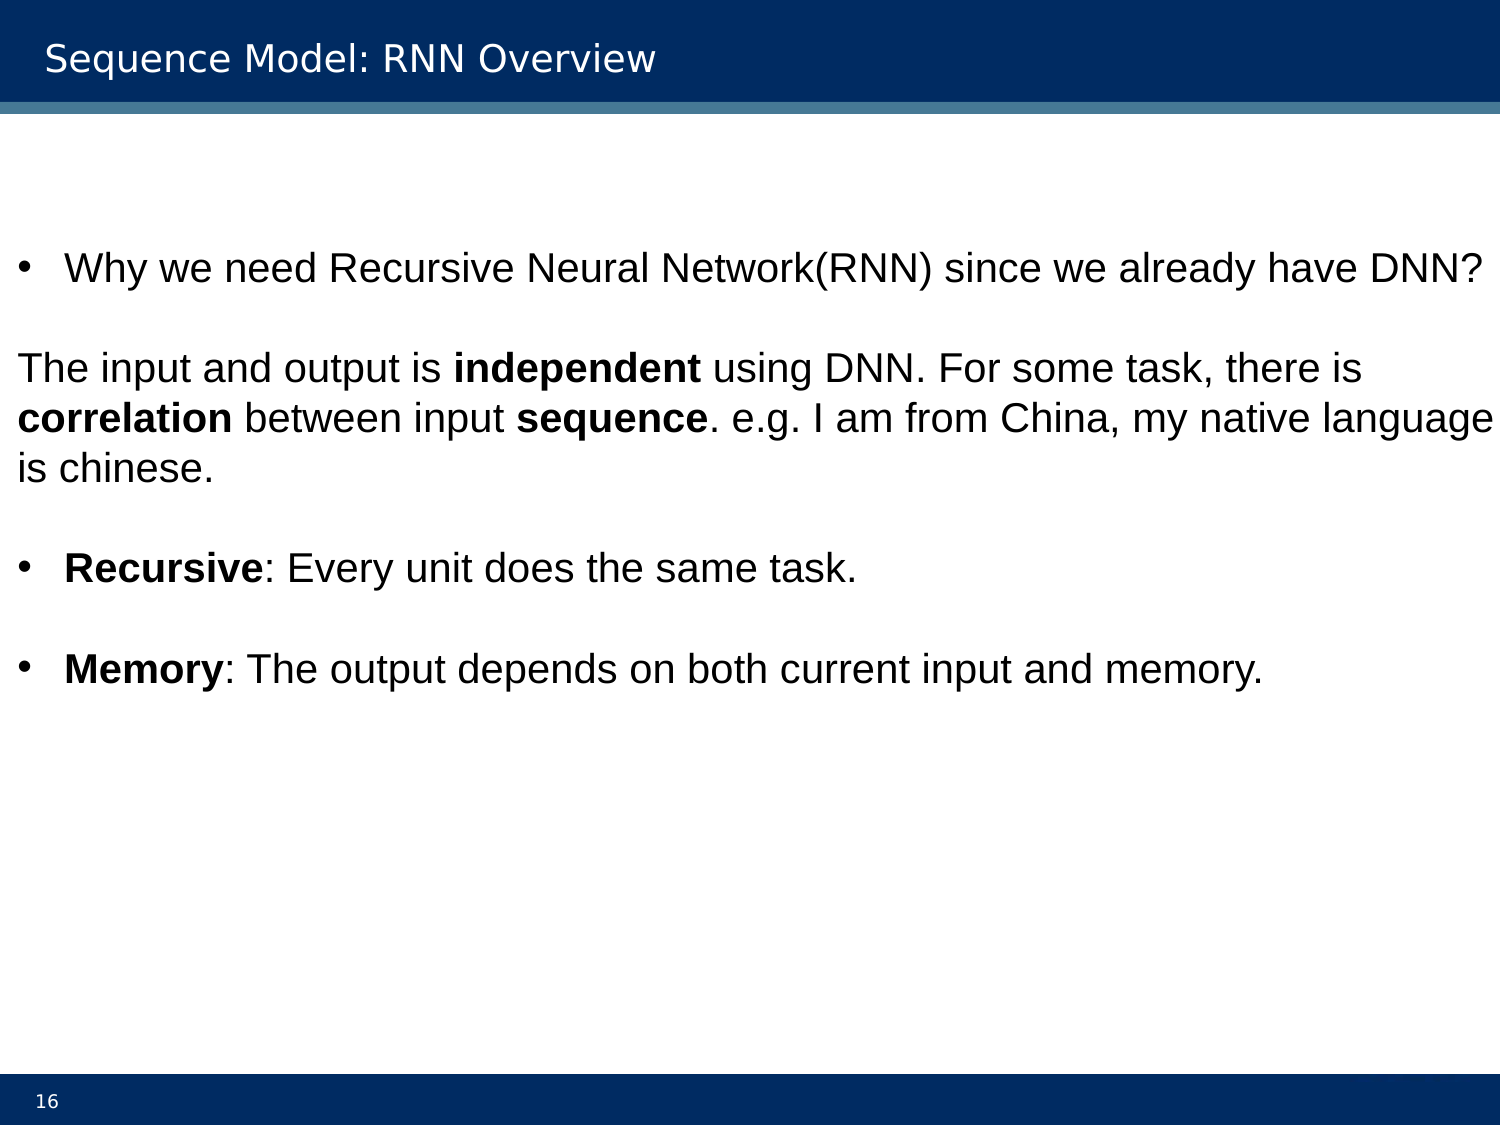

# Sequence Model: RNN Overview
Why we need Recursive Neural Network(RNN) since we already have DNN?

The input and output is independent using DNN. For some task, there is
correlation between input sequence. e.g. I am from China, my native language
is chinese.

Recursive: Every unit does the same task.

Memory: The output depends on both current input and memory.

16